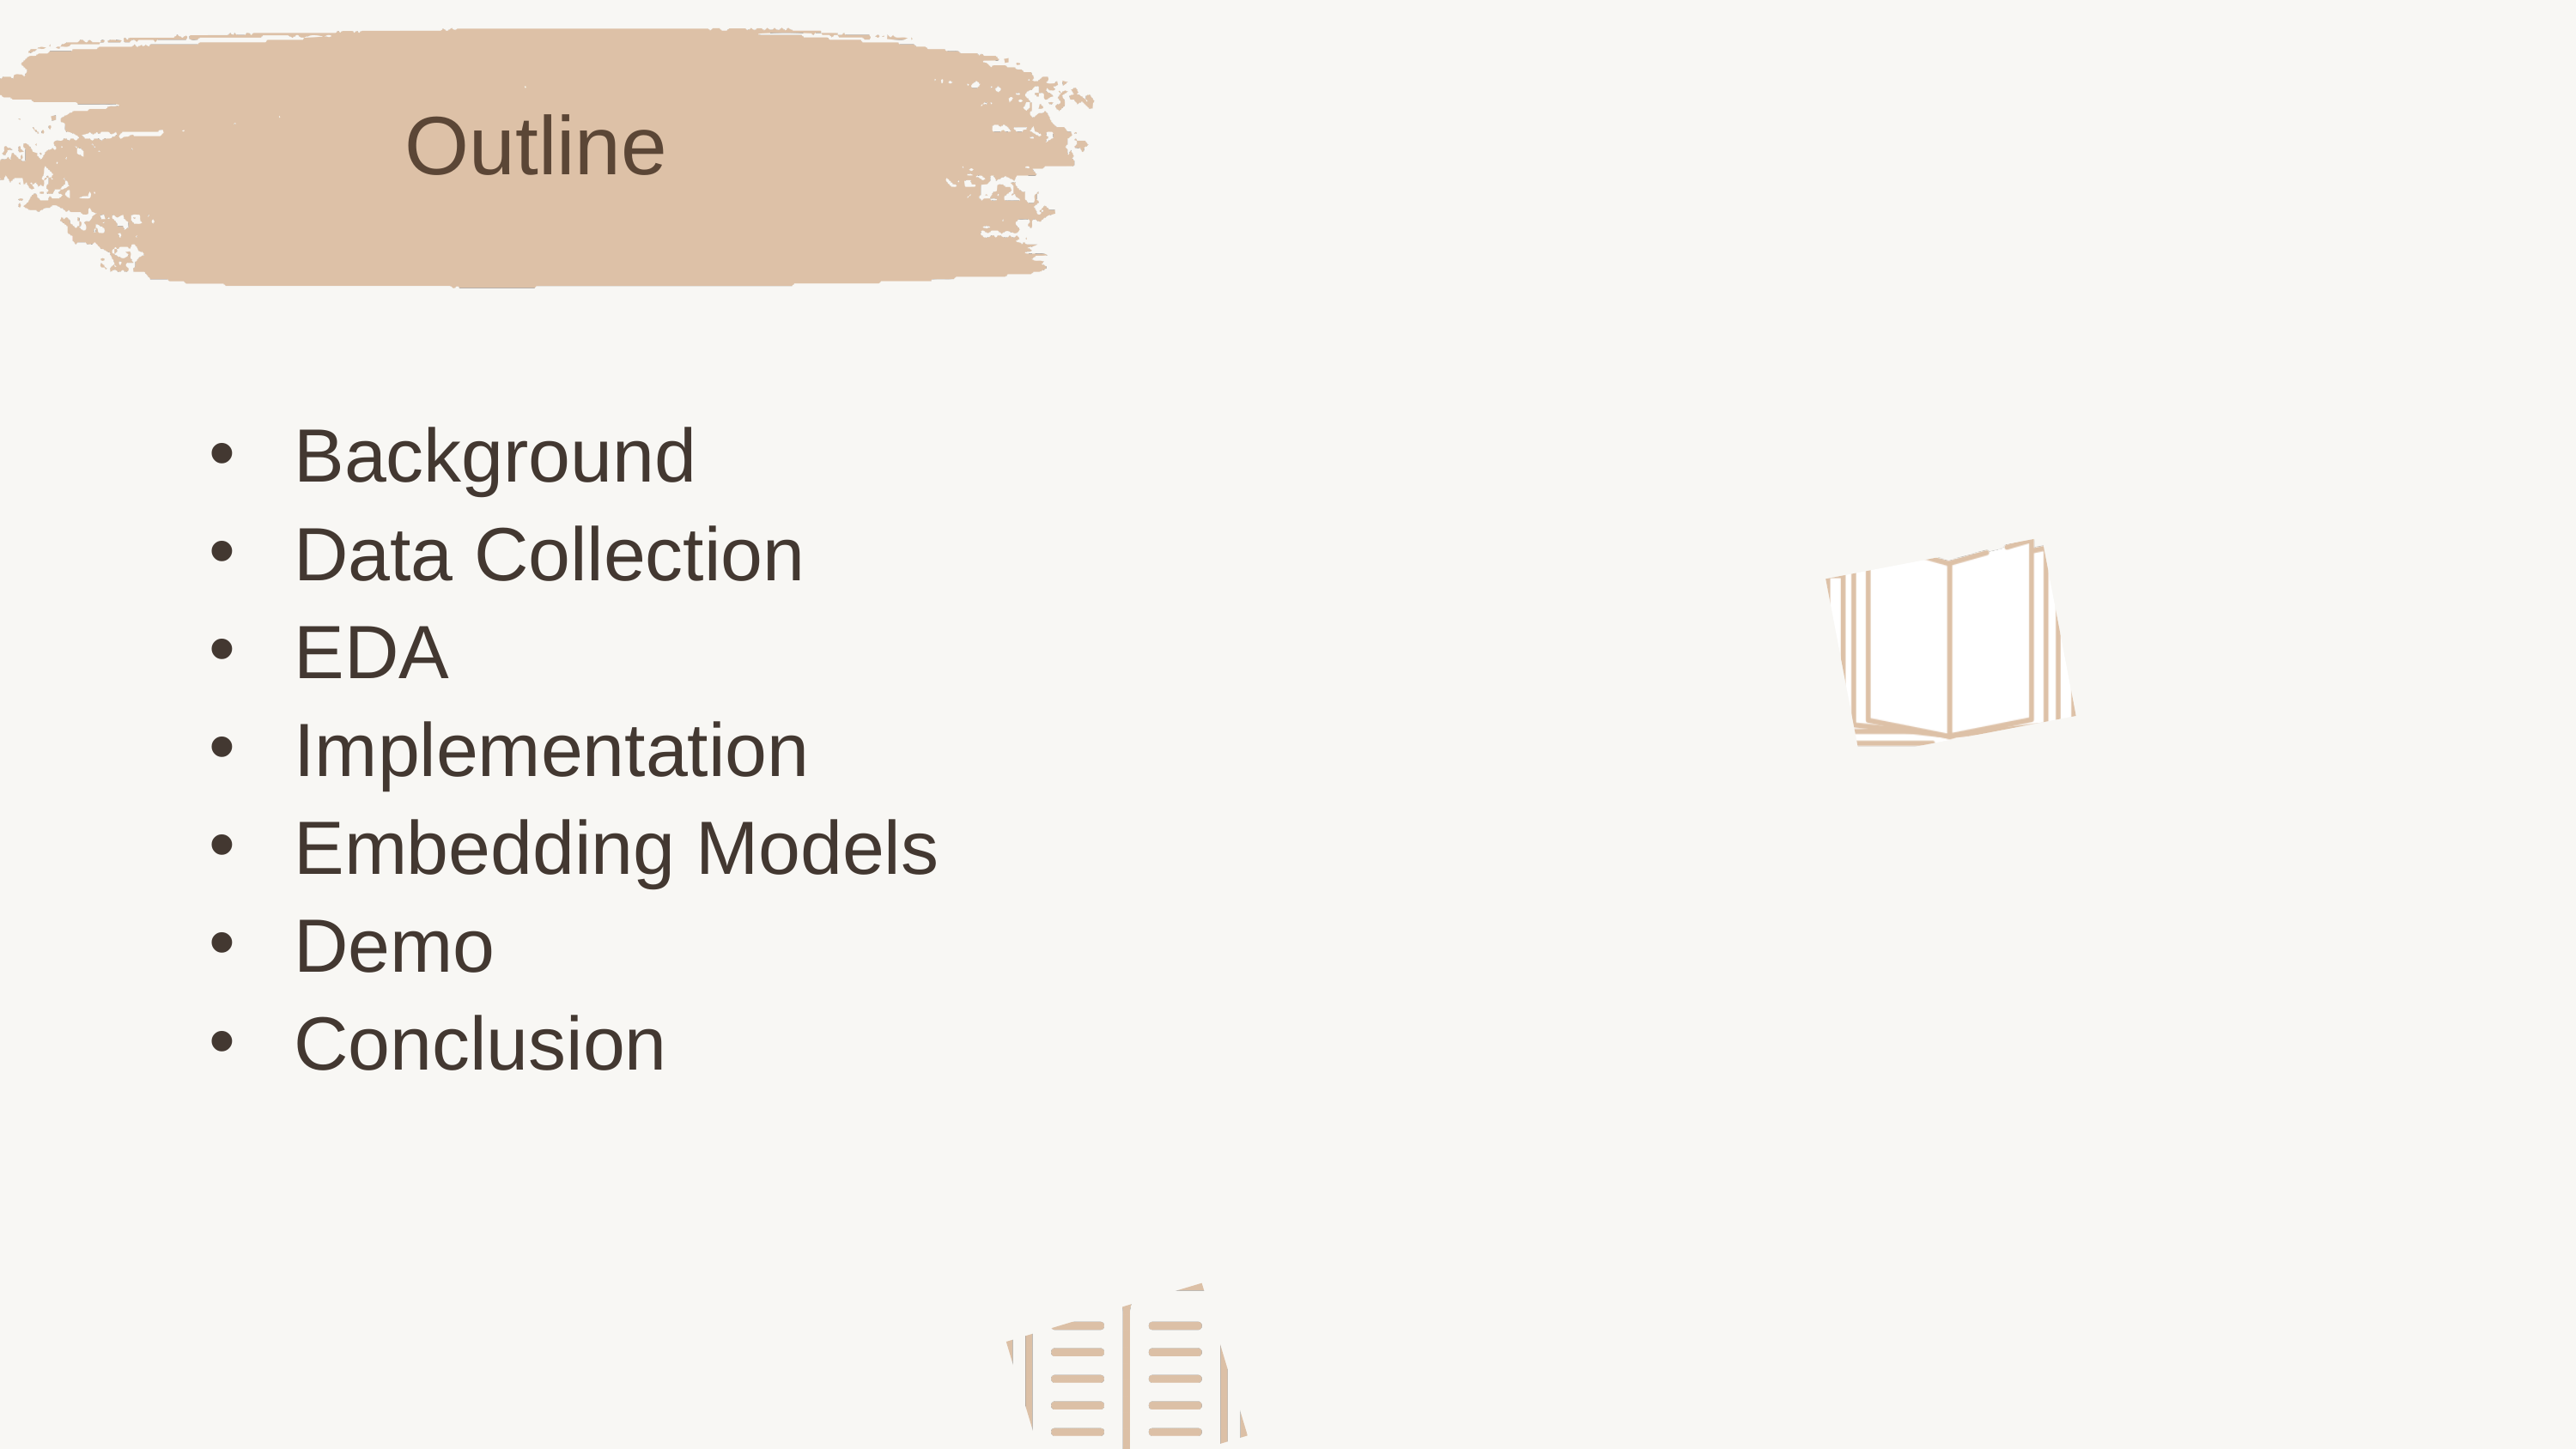

Outline
 Background
 Data Collection
 EDA
 Implementation
 Embedding Models
 Demo
 Conclusion